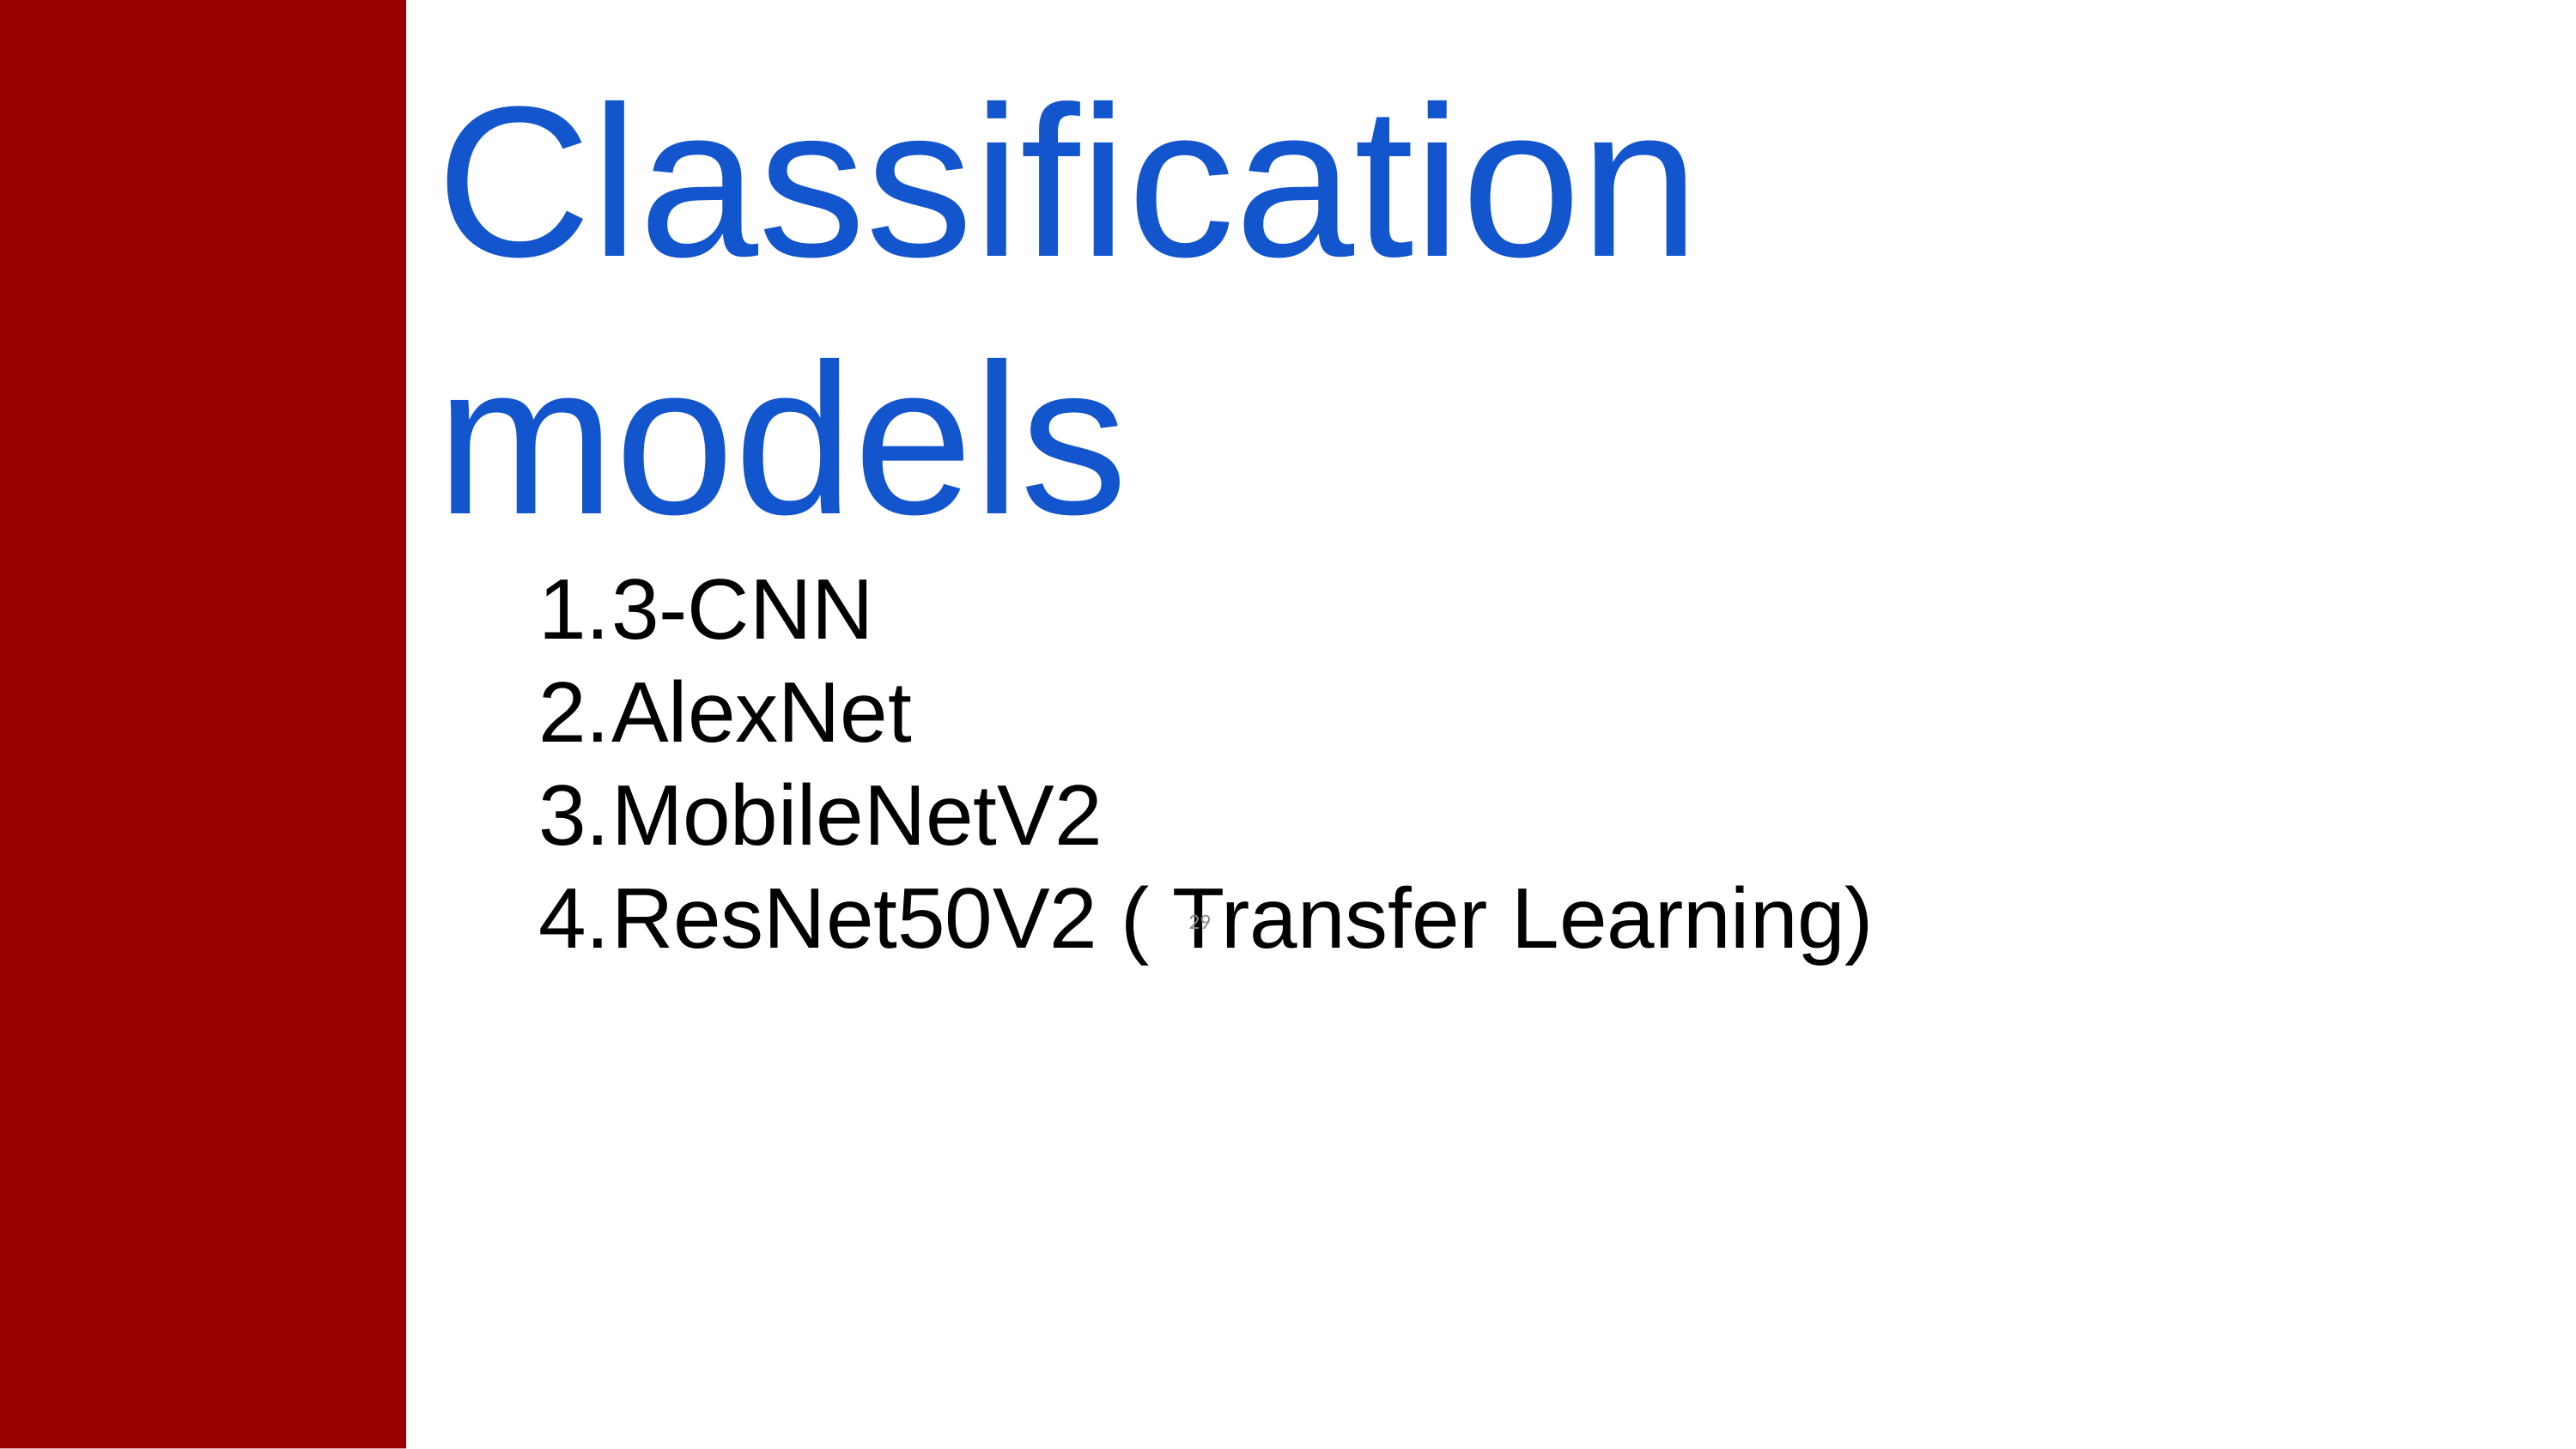

Classification models
3-CNN
AlexNet
MobileNetV2
ResNet50V2 ( Transfer Learning)
29